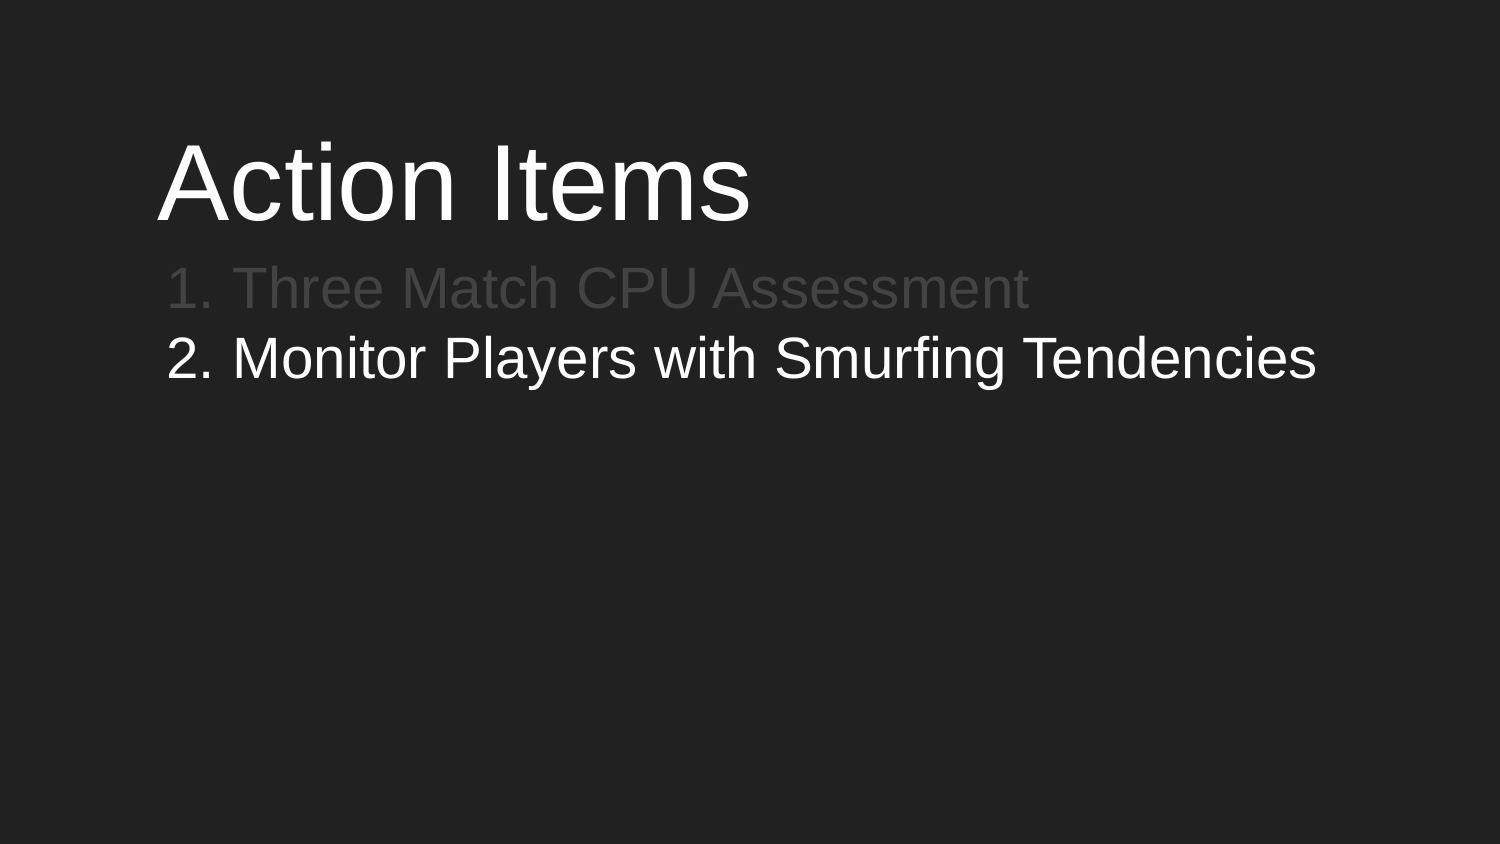

Action Items
Three Match CPU Assessment
Monitor Players with Smurfing Tendencies